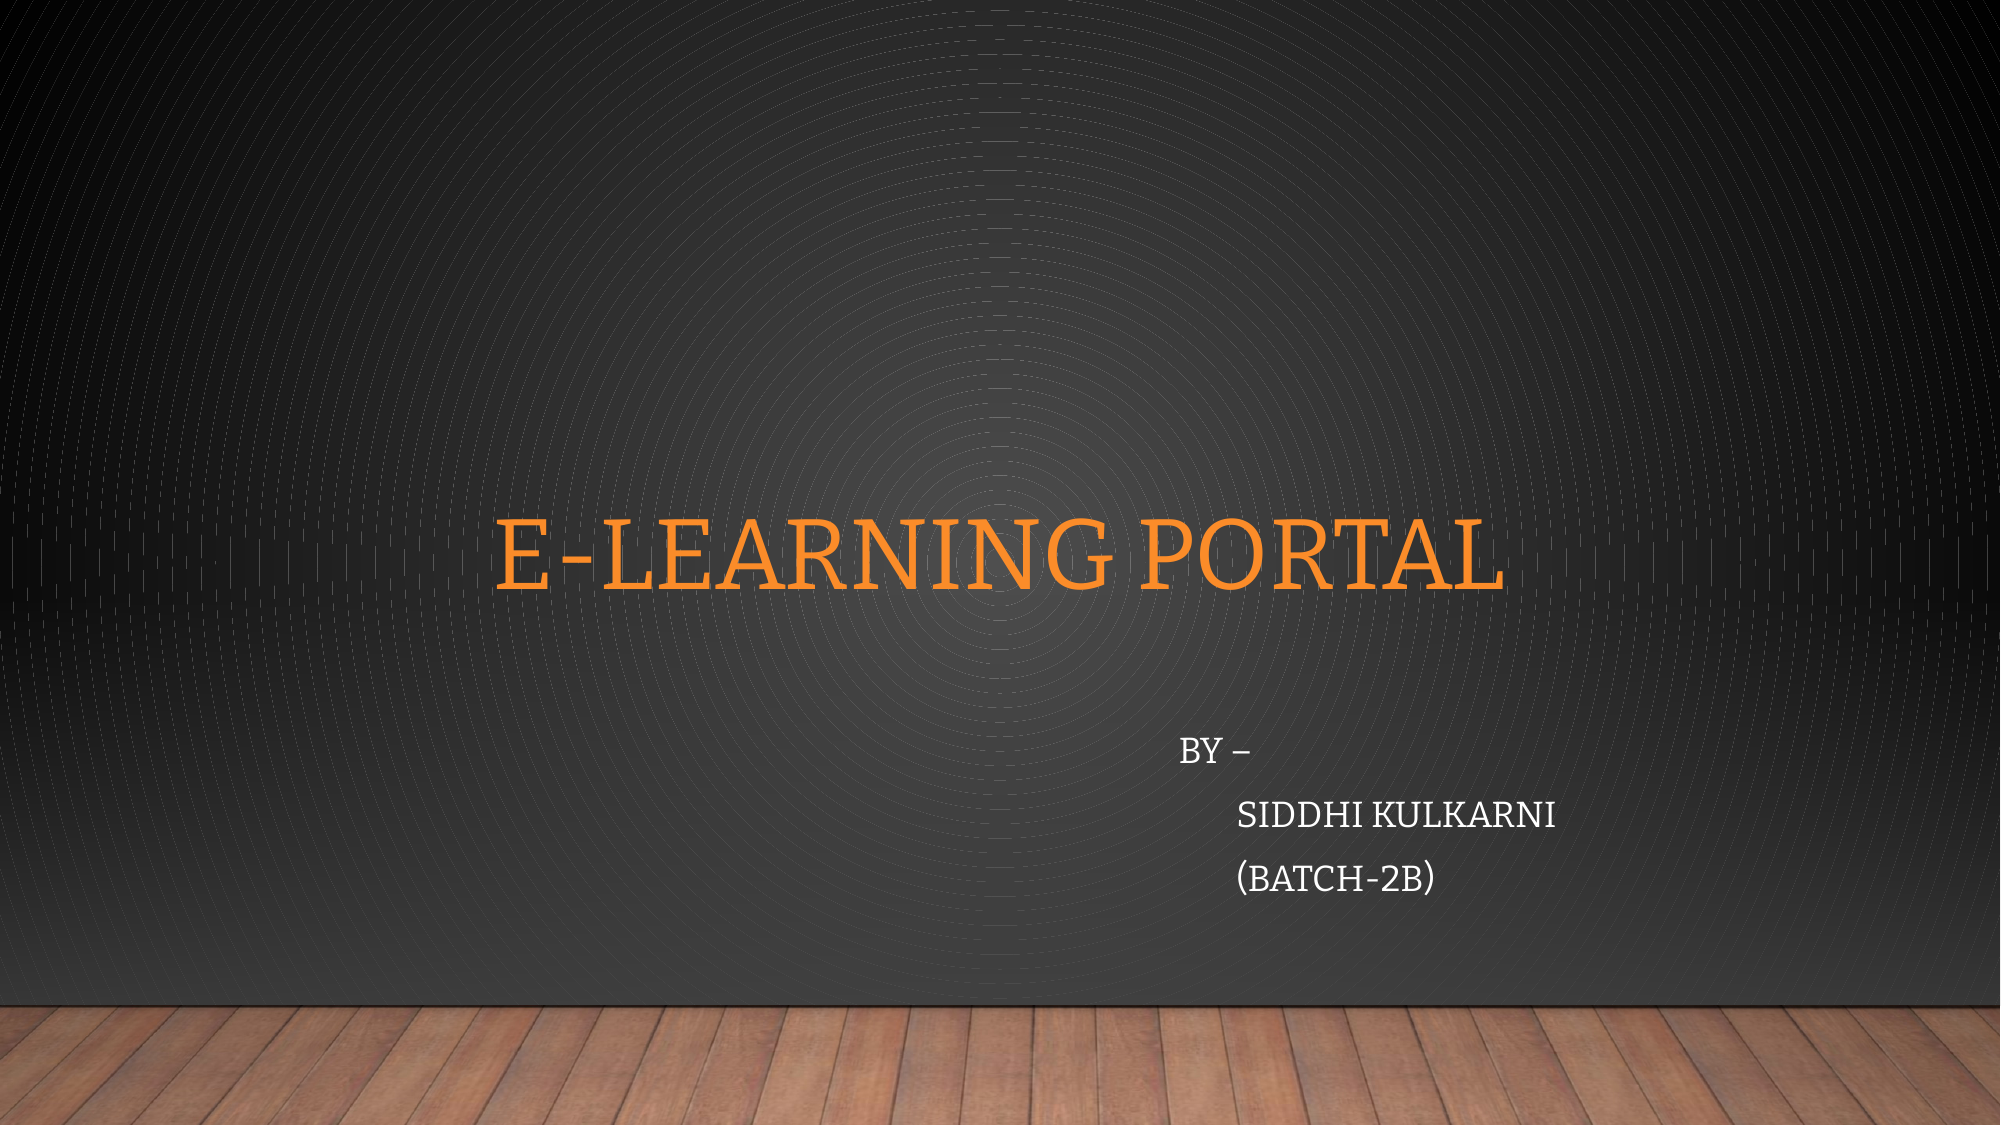

# E-Learning Portal
               by –
                       Siddhi Kulkarni
                       (batch-2b)